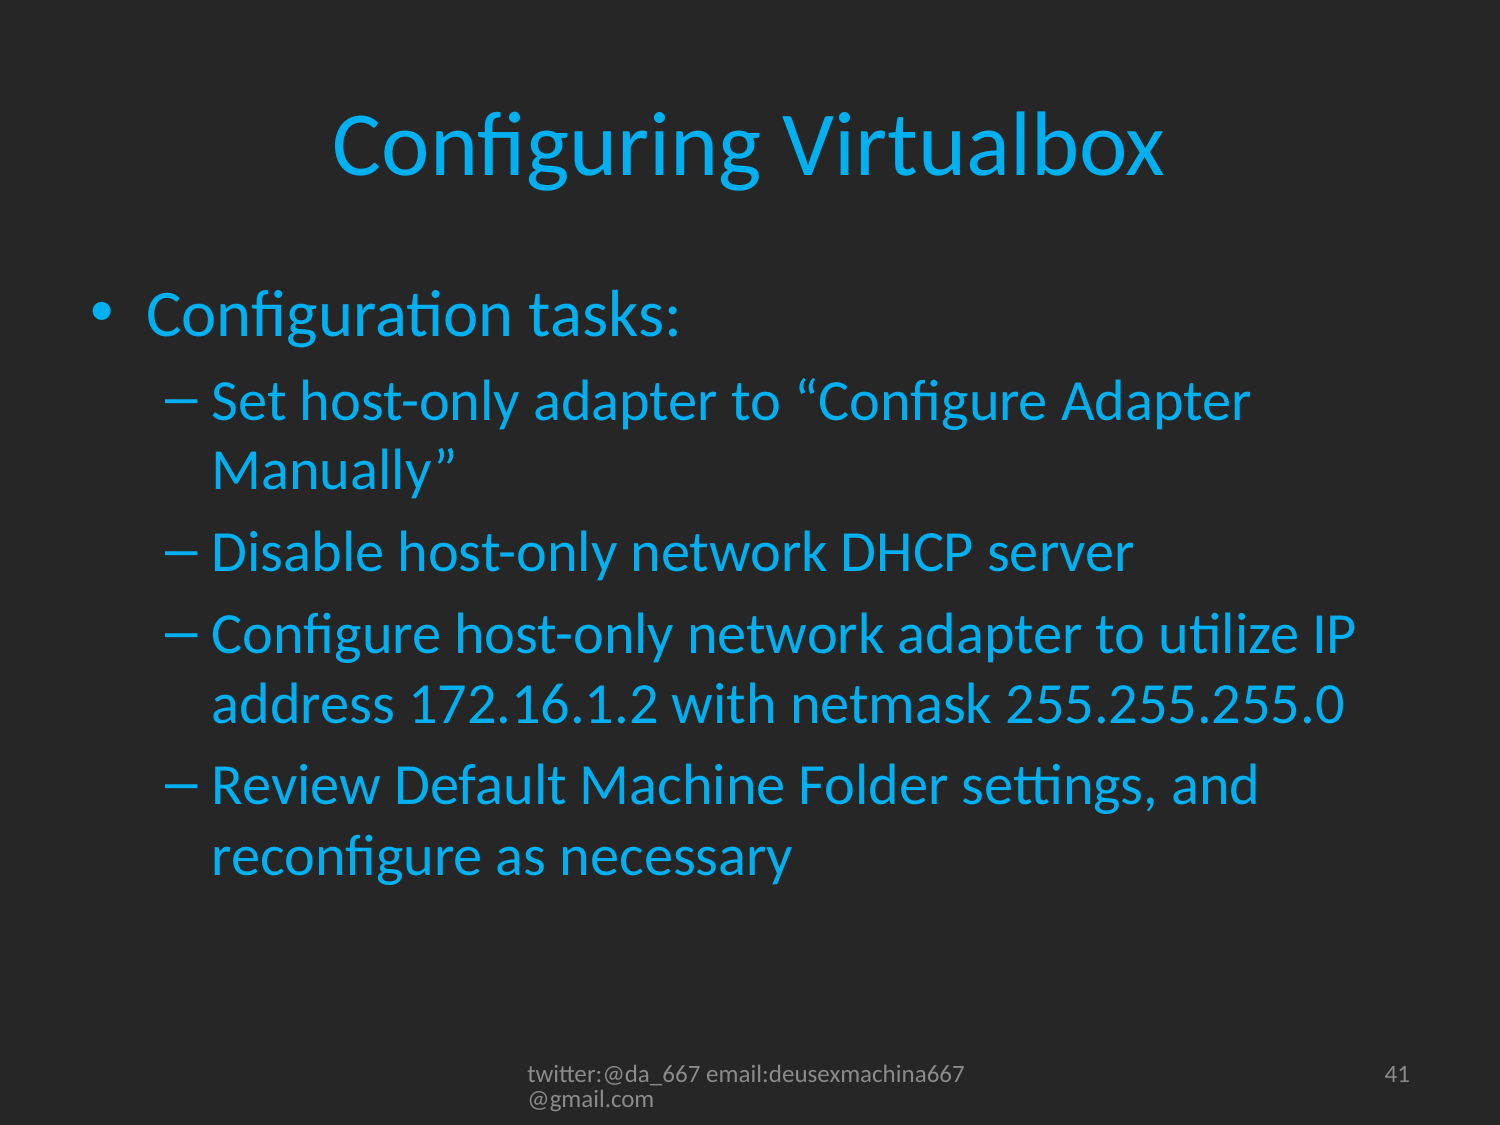

# Configuring Virtualbox
Configuration tasks:
Set host-only adapter to “Configure Adapter Manually”
Disable host-only network DHCP server
Configure host-only network adapter to utilize IP address 172.16.1.2 with netmask 255.255.255.0
Review Default Machine Folder settings, and reconfigure as necessary
twitter:@da_667 email:deusexmachina667@gmail.com
41